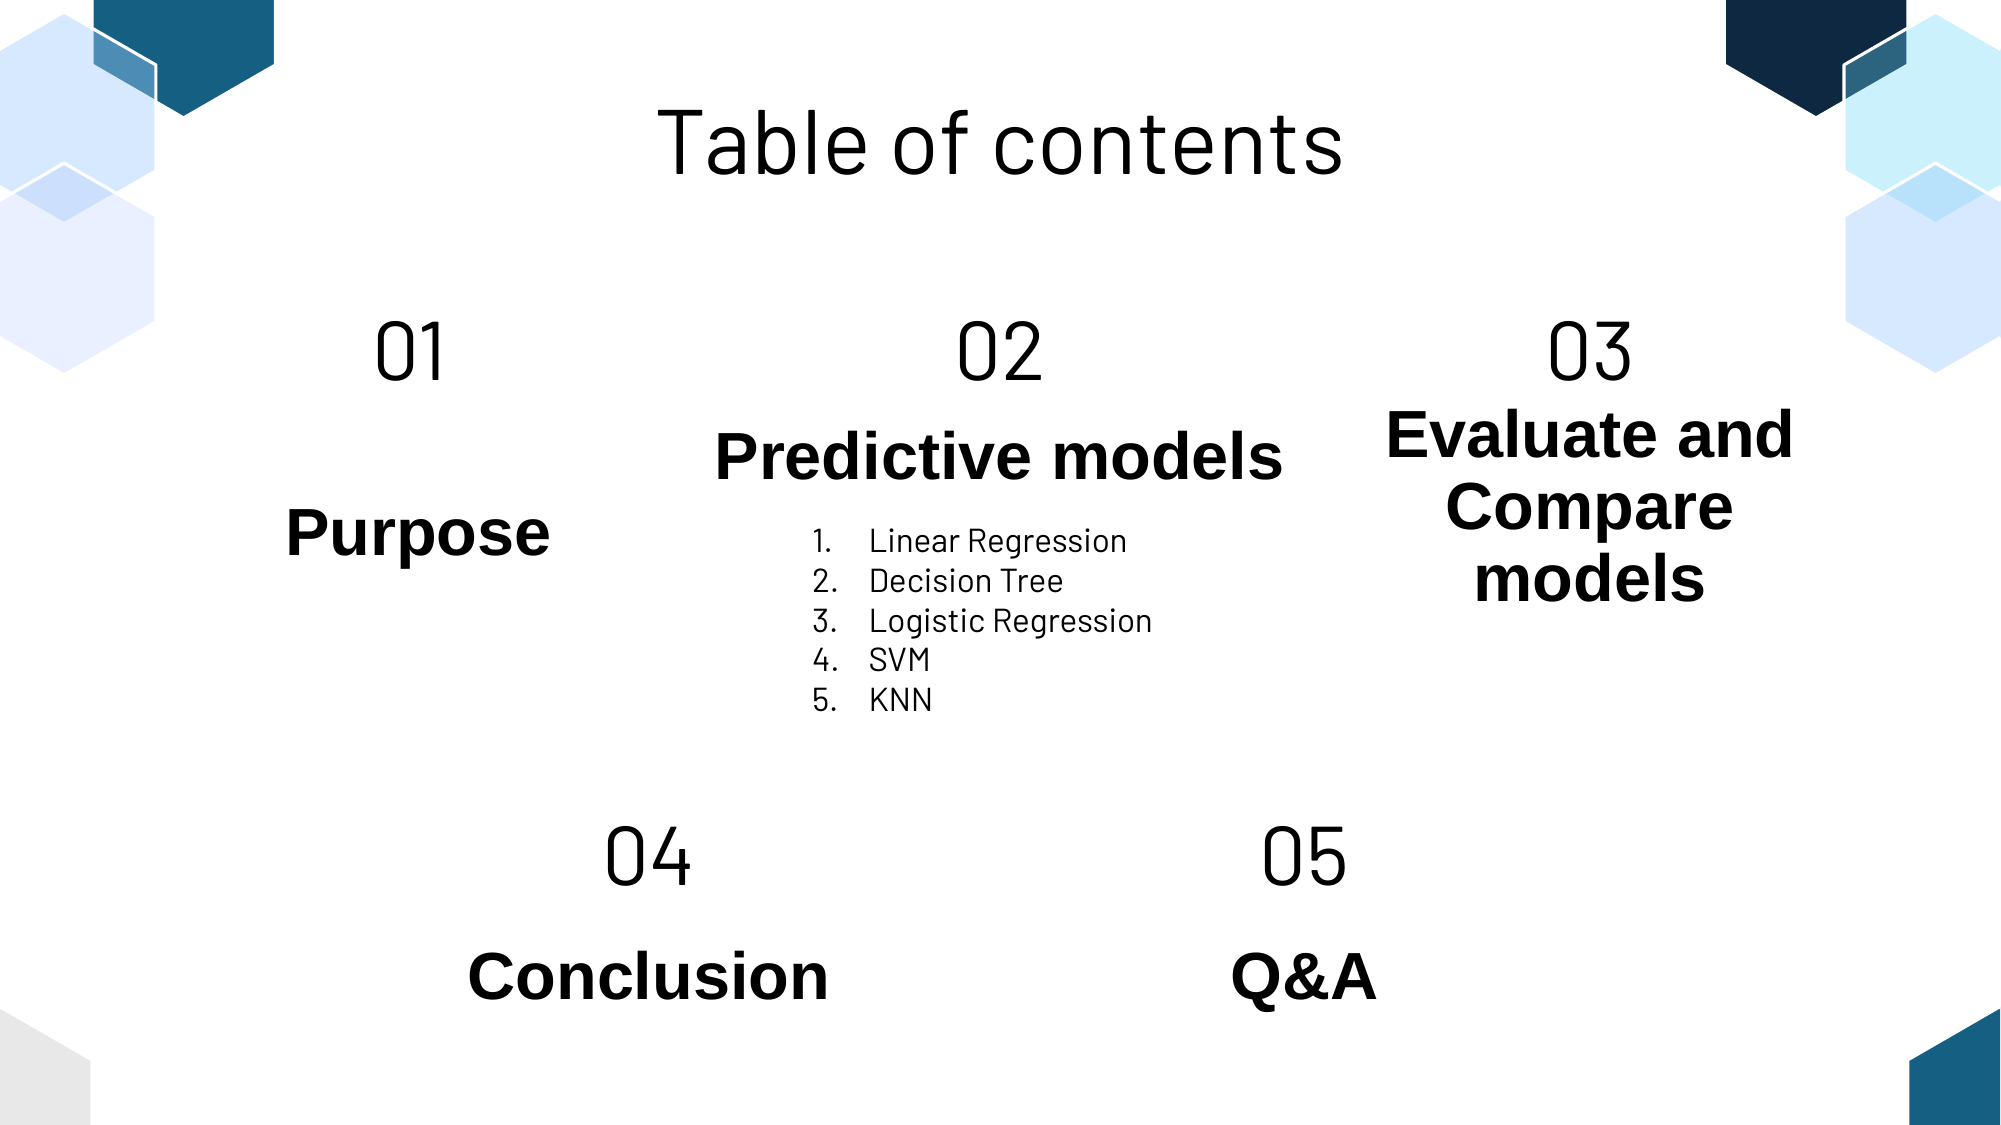

# Table of contents
01
02
03
Predictive models
Evaluate and Compare models
Purpose
Linear Regression
Decision Tree
Logistic Regression
SVM
KNN
04
05
Conclusion
Q&A